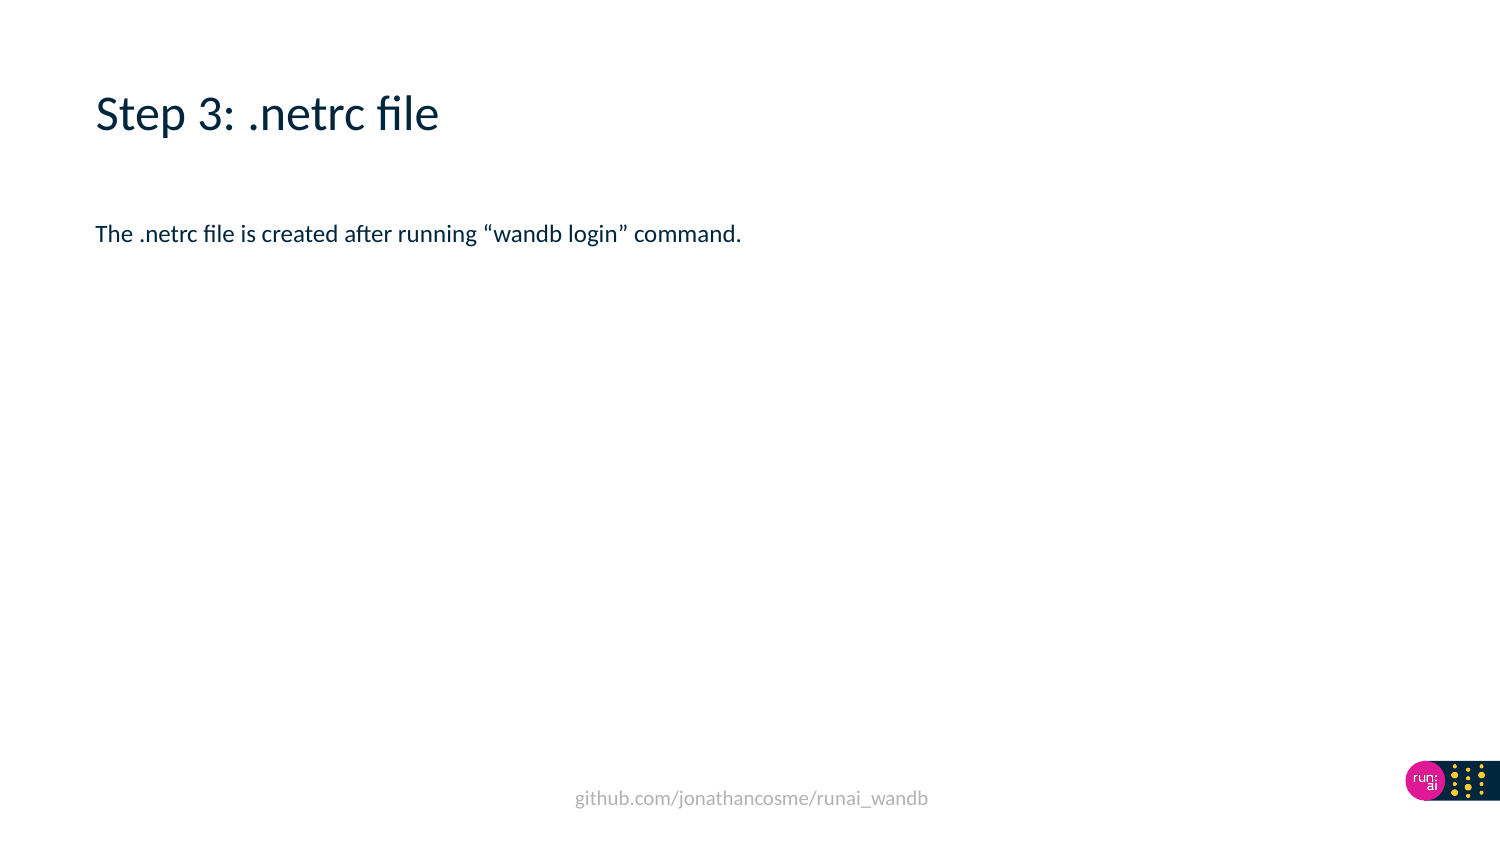

# Step 3: .netrc file
The .netrc file is created after running “wandb login” command.